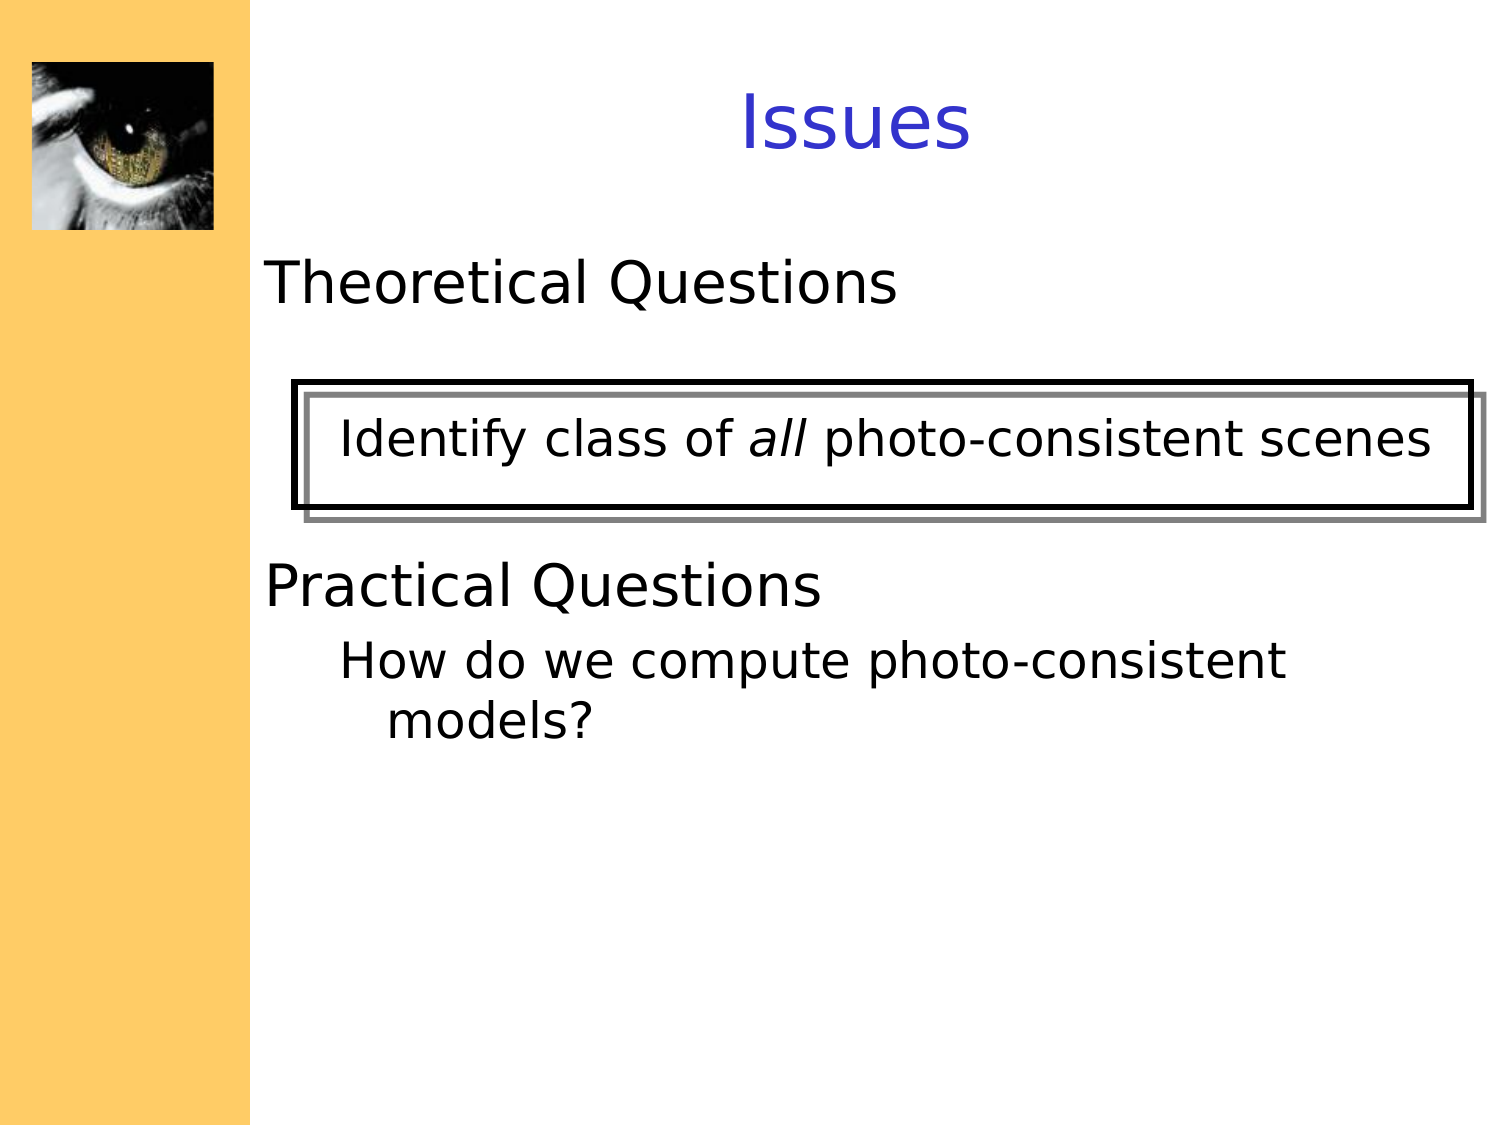

# Issues
Theoretical Questions

Identify class of all photo-consistent scenes

Practical Questions
How do we compute photo-consistent models?